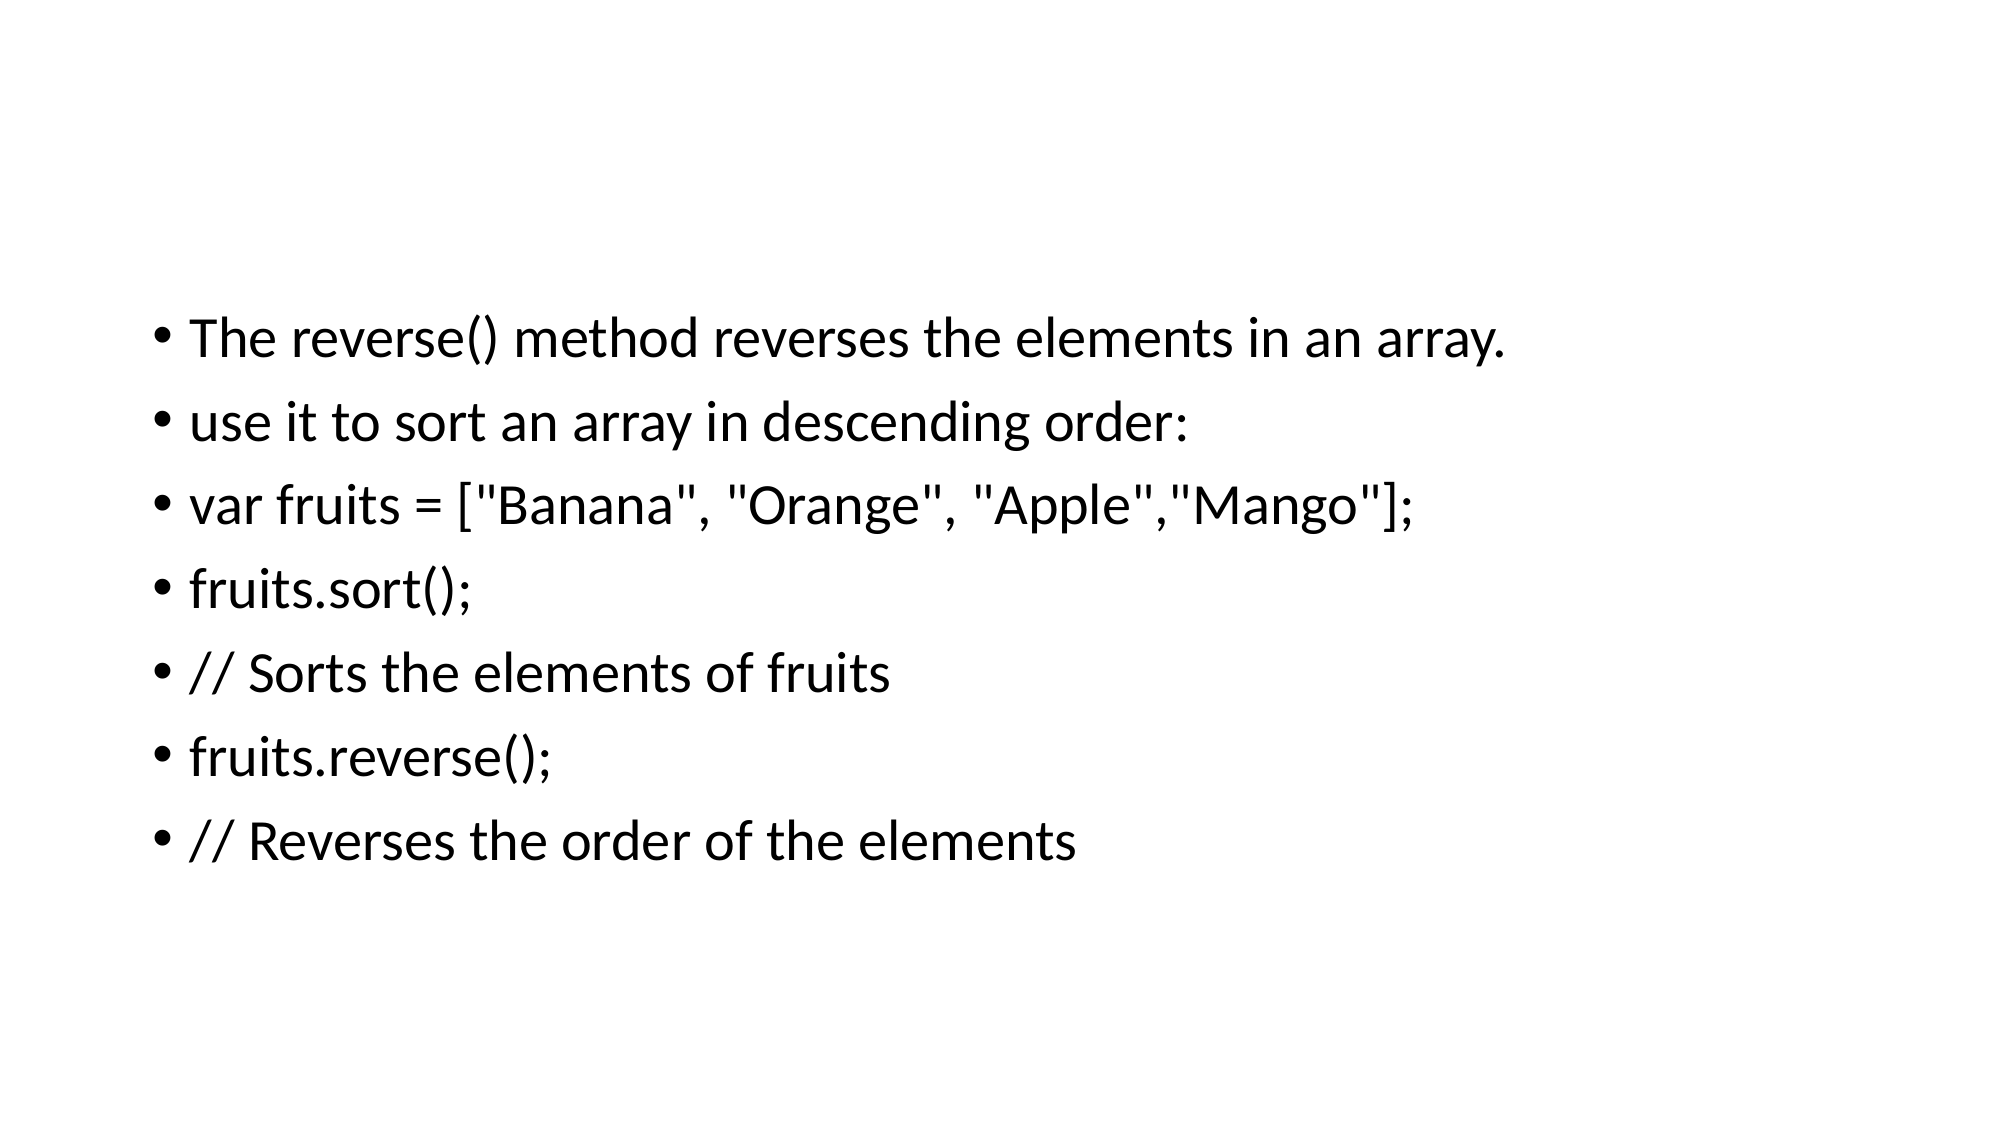

#
The reverse() method reverses the elements in an array.
use it to sort an array in descending order:
var fruits = ["Banana", "Orange", "Apple","Mango"];
fruits.sort();
// Sorts the elements of fruits
fruits.reverse();
// Reverses the order of the elements